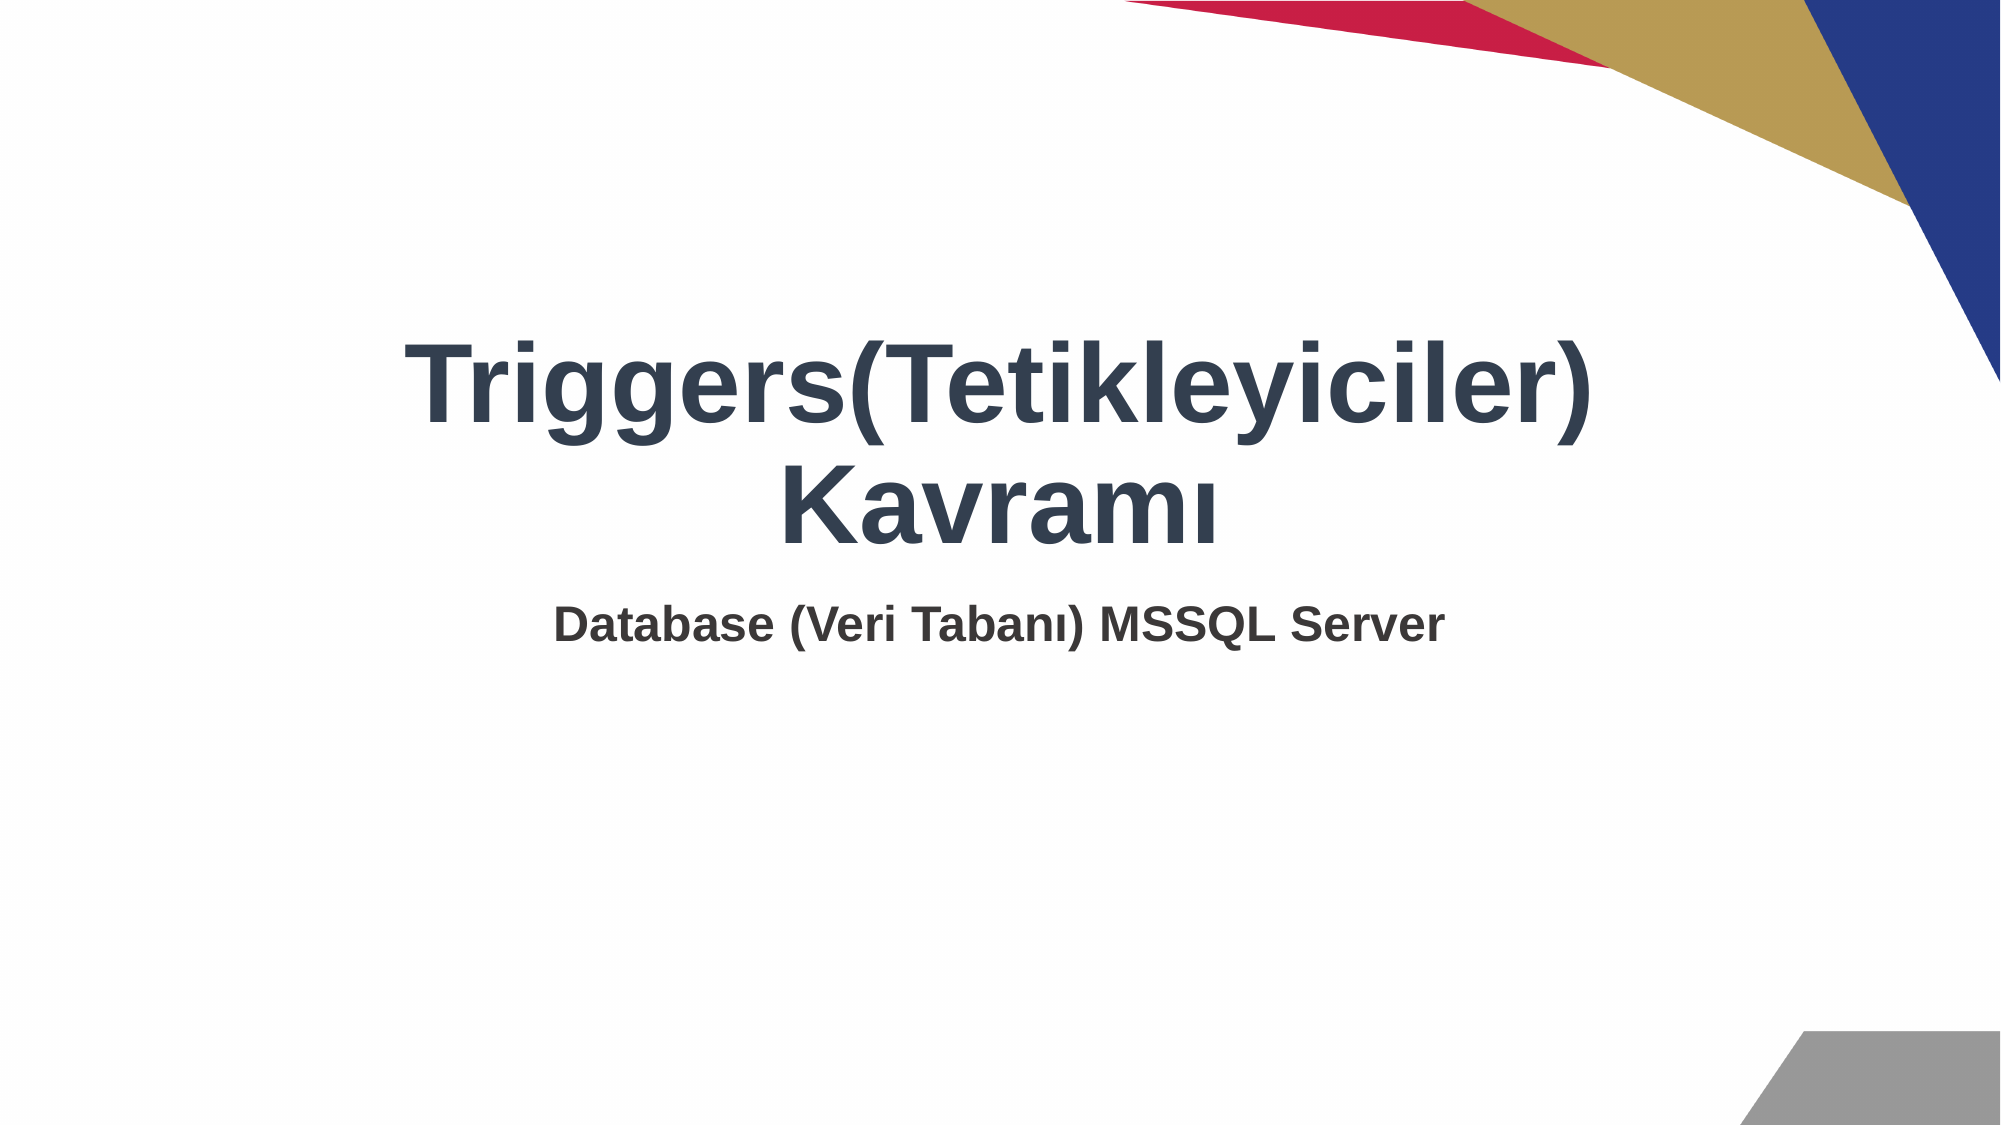

# Triggers(Tetikleyiciler) Kavramı
Database (Veri Tabanı) MSSQL Server